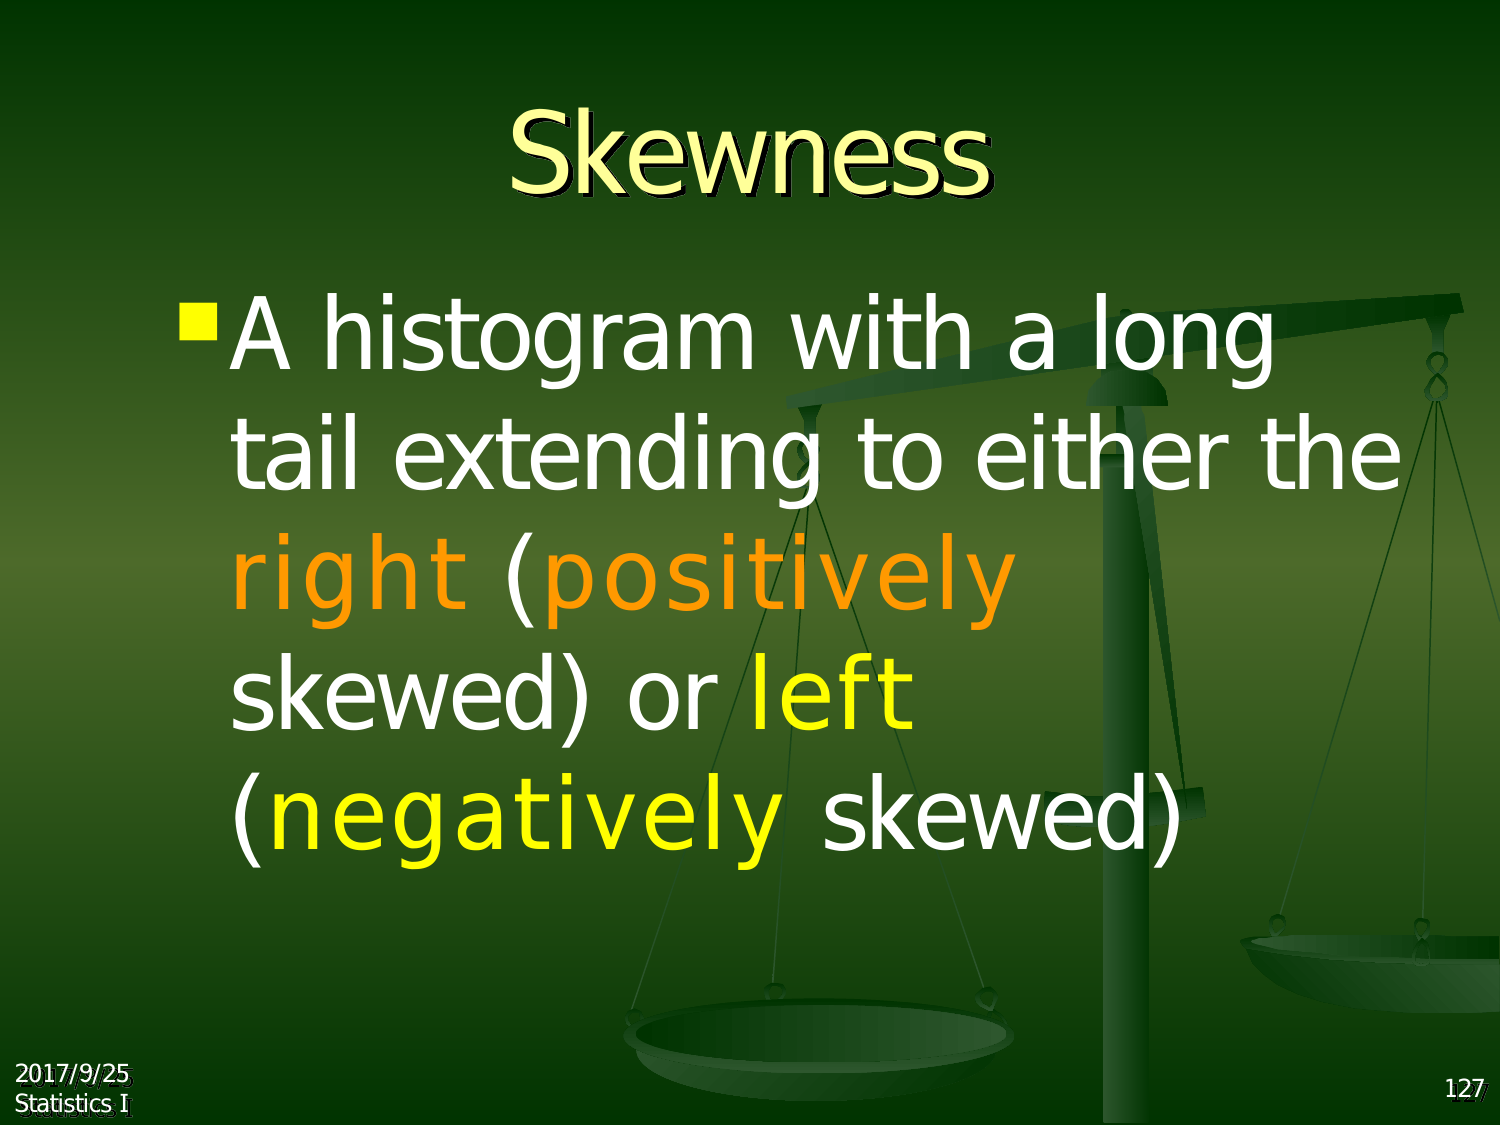

# Skewness
A histogram with a long tail extending to either the right (positively skewed) or left (negatively skewed)
2017/9/25
Statistics I
127